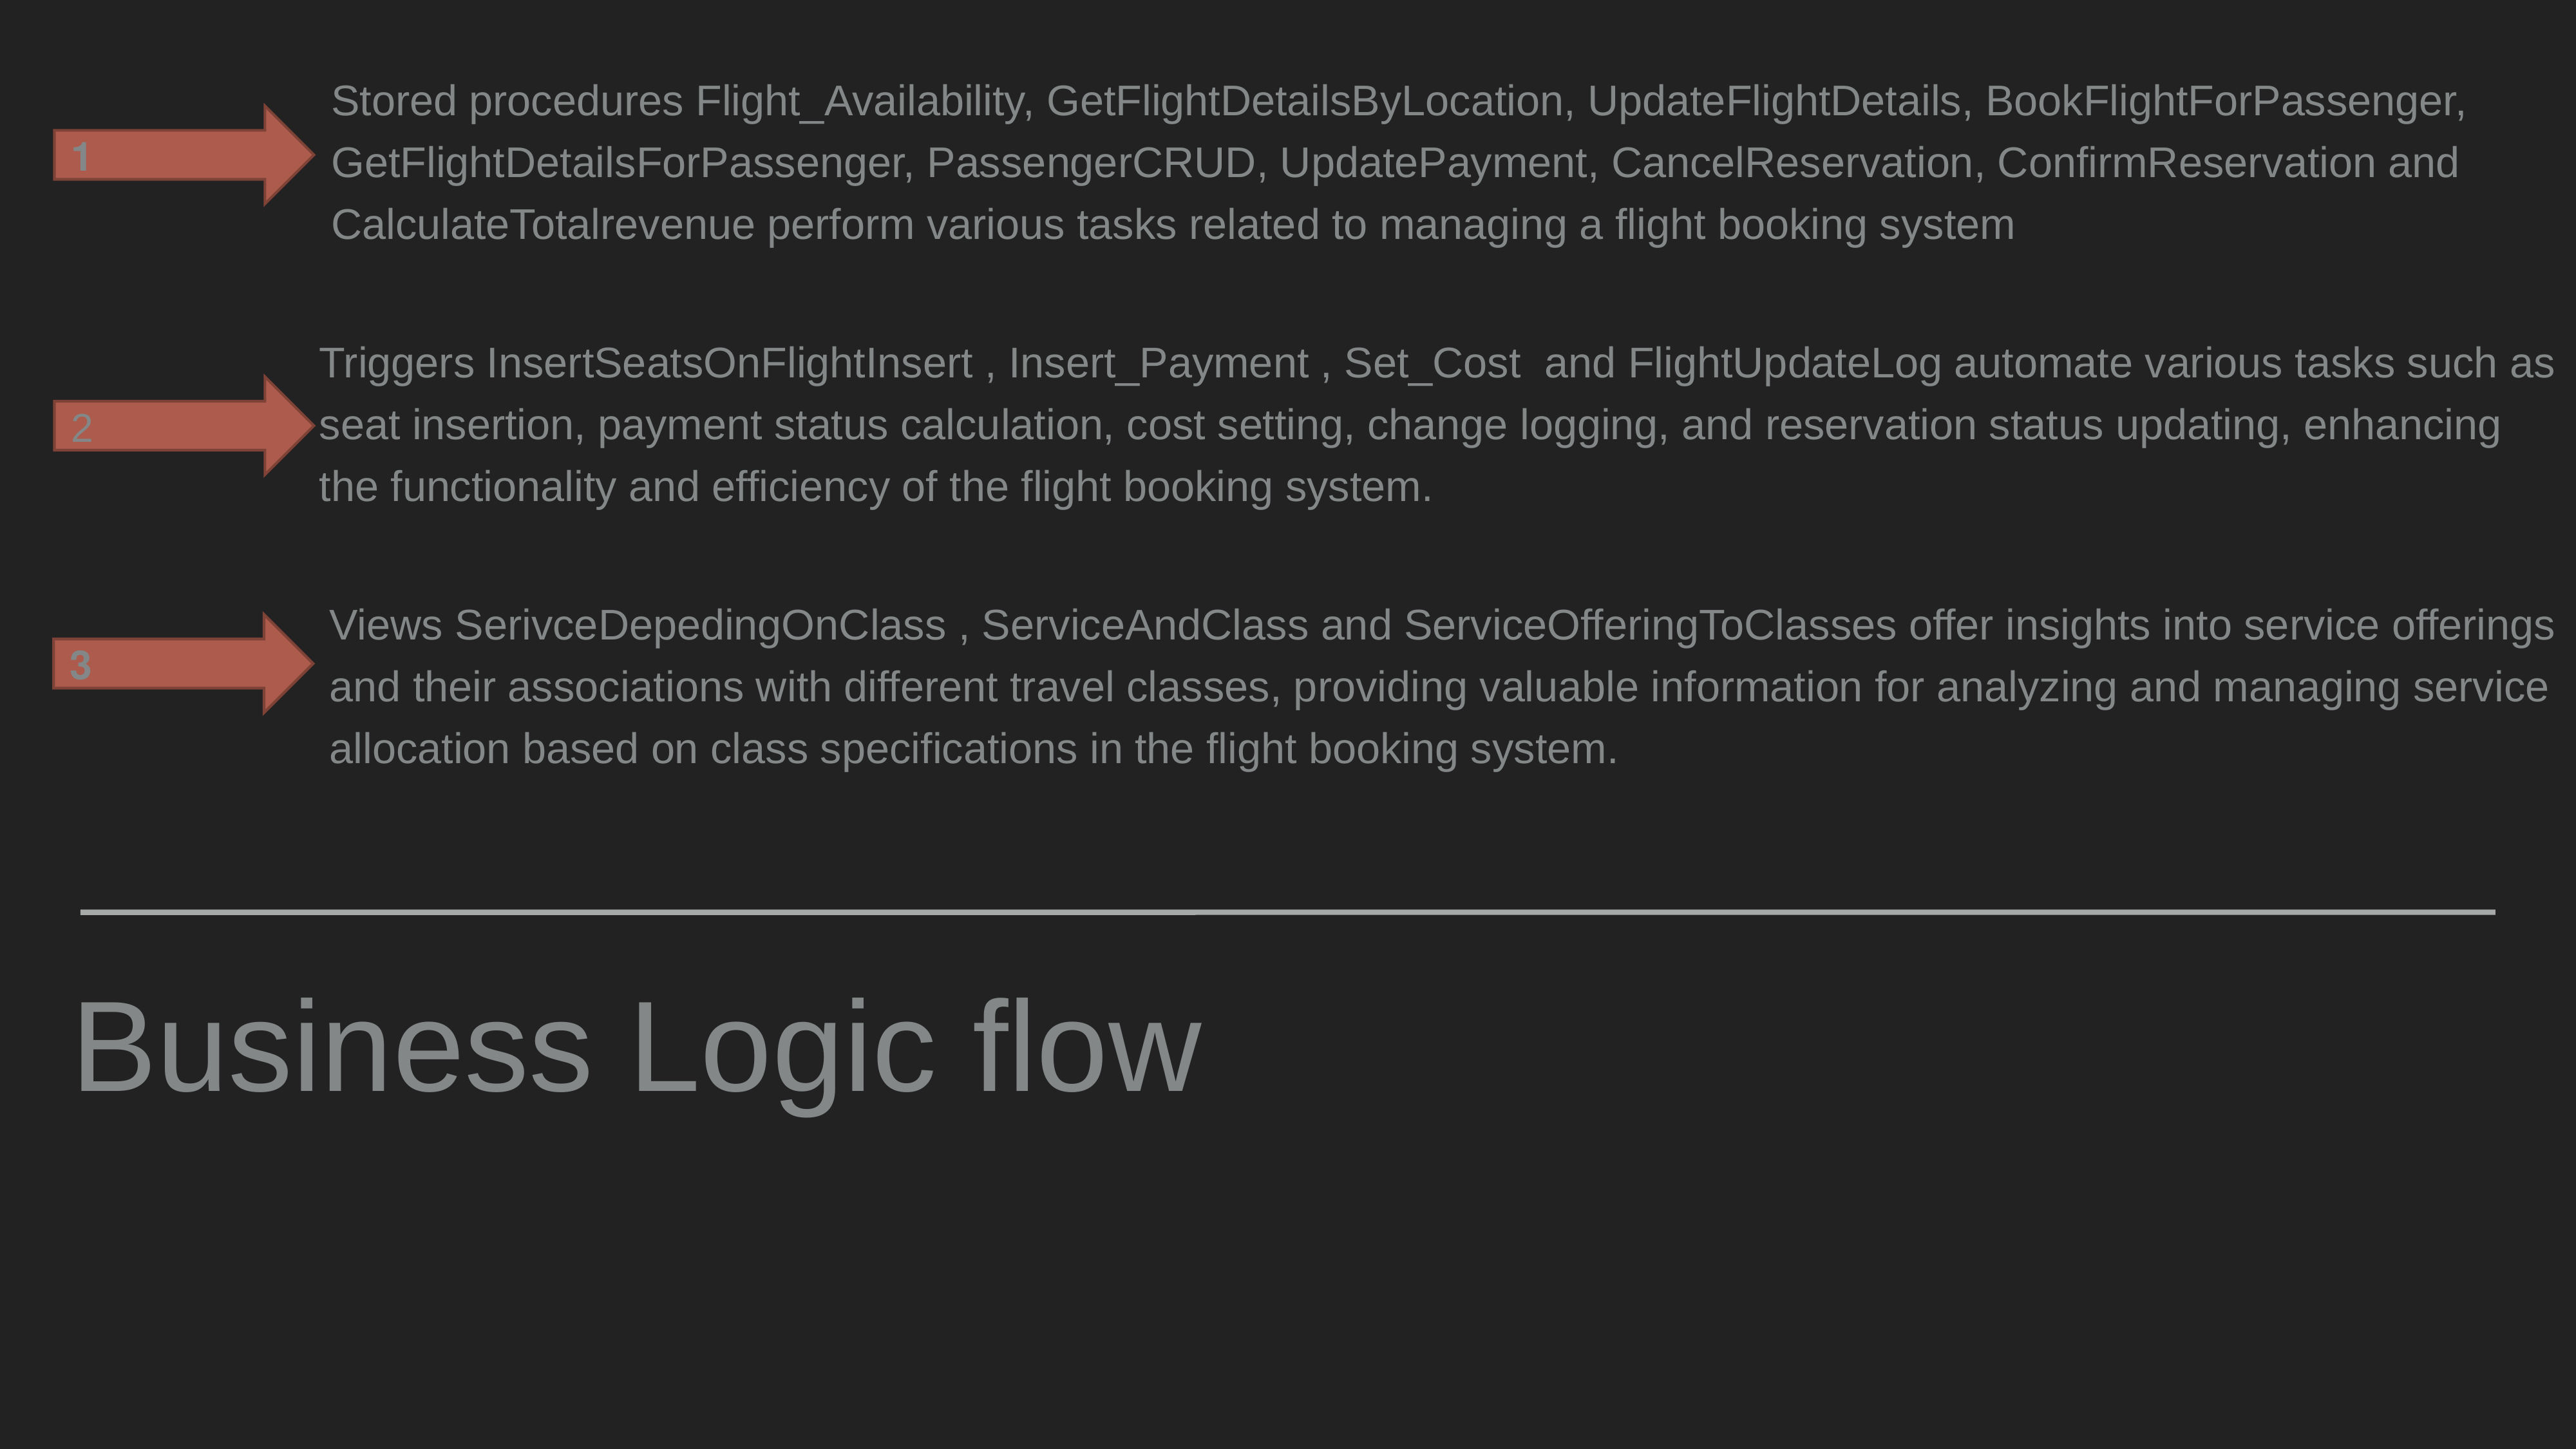

Stored procedures Flight_Availability, GetFlightDetailsByLocation, UpdateFlightDetails, BookFlightForPassenger, GetFlightDetailsForPassenger, PassengerCRUD, UpdatePayment, CancelReservation, ConfirmReservation and  CalculateTotalrevenue perform various tasks related to managing a flight booking system

1
Triggers InsertSeatsOnFlightInsert , Insert_Payment , Set_Cost  and FlightUpdateLog automate various tasks such as seat insertion, payment status calculation, cost setting, change logging, and reservation status updating, enhancing the functionality and efficiency of the flight booking system.

2
Views SerivceDepedingOnClass , ServiceAndClass and ServiceOfferingToClasses offer insights into service offerings and their associations with different travel classes, providing valuable information for analyzing and managing service allocation based on class specifications in the flight booking system.

3
Business Logic flow